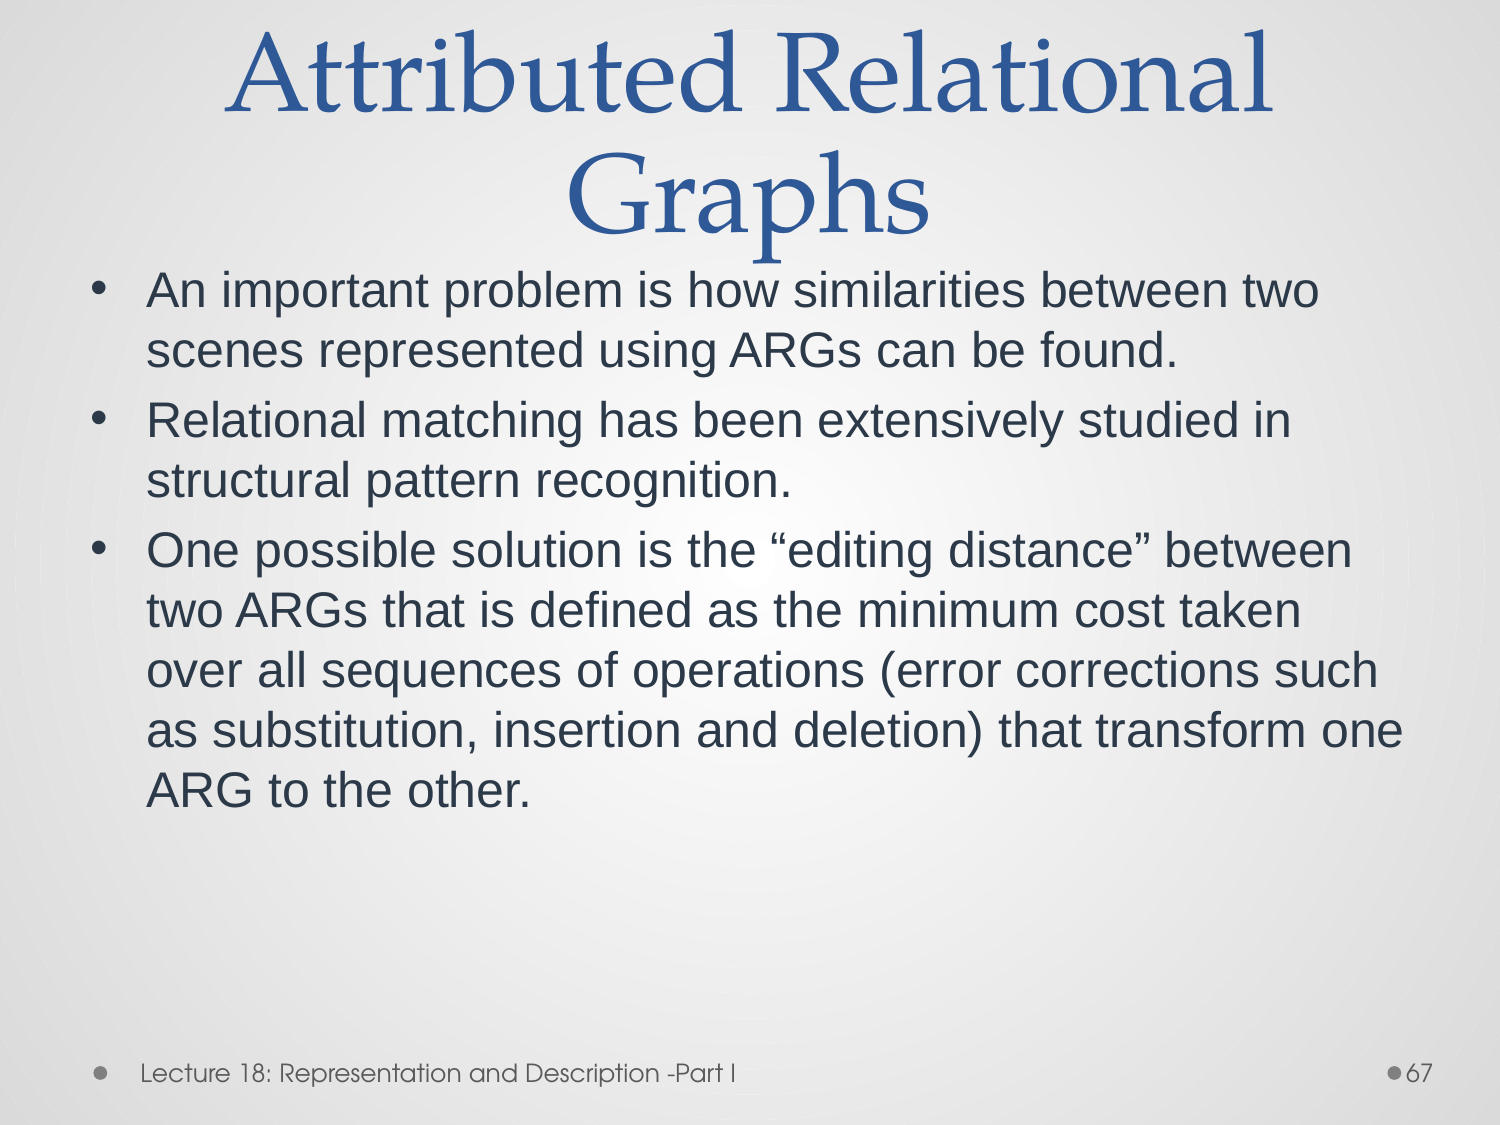

# Attributed Relational Graphs
An important problem is how similarities between two scenes represented using ARGs can be found.
Relational matching has been extensively studied in structural pattern recognition.
One possible solution is the “editing distance” between two ARGs that is defined as the minimum cost taken over all sequences of operations (error corrections such as substitution, insertion and deletion) that transform one ARG to the other.

67